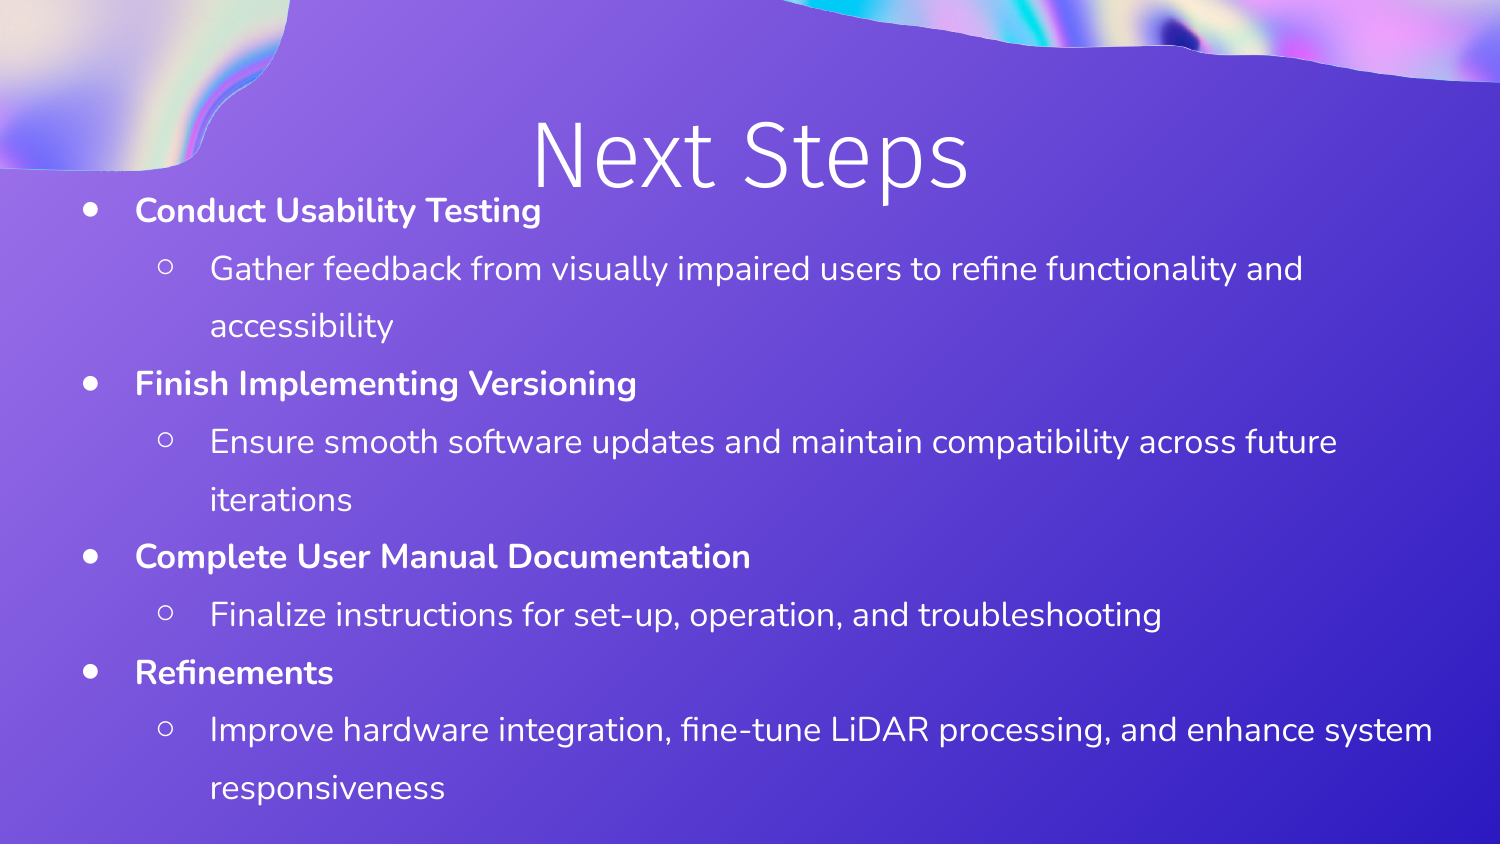

Next Steps
Conduct Usability Testing
Gather feedback from visually impaired users to refine functionality and accessibility
Finish Implementing Versioning
Ensure smooth software updates and maintain compatibility across future iterations
Complete User Manual Documentation
Finalize instructions for set-up, operation, and troubleshooting
Refinements
Improve hardware integration, fine-tune LiDAR processing, and enhance system responsiveness